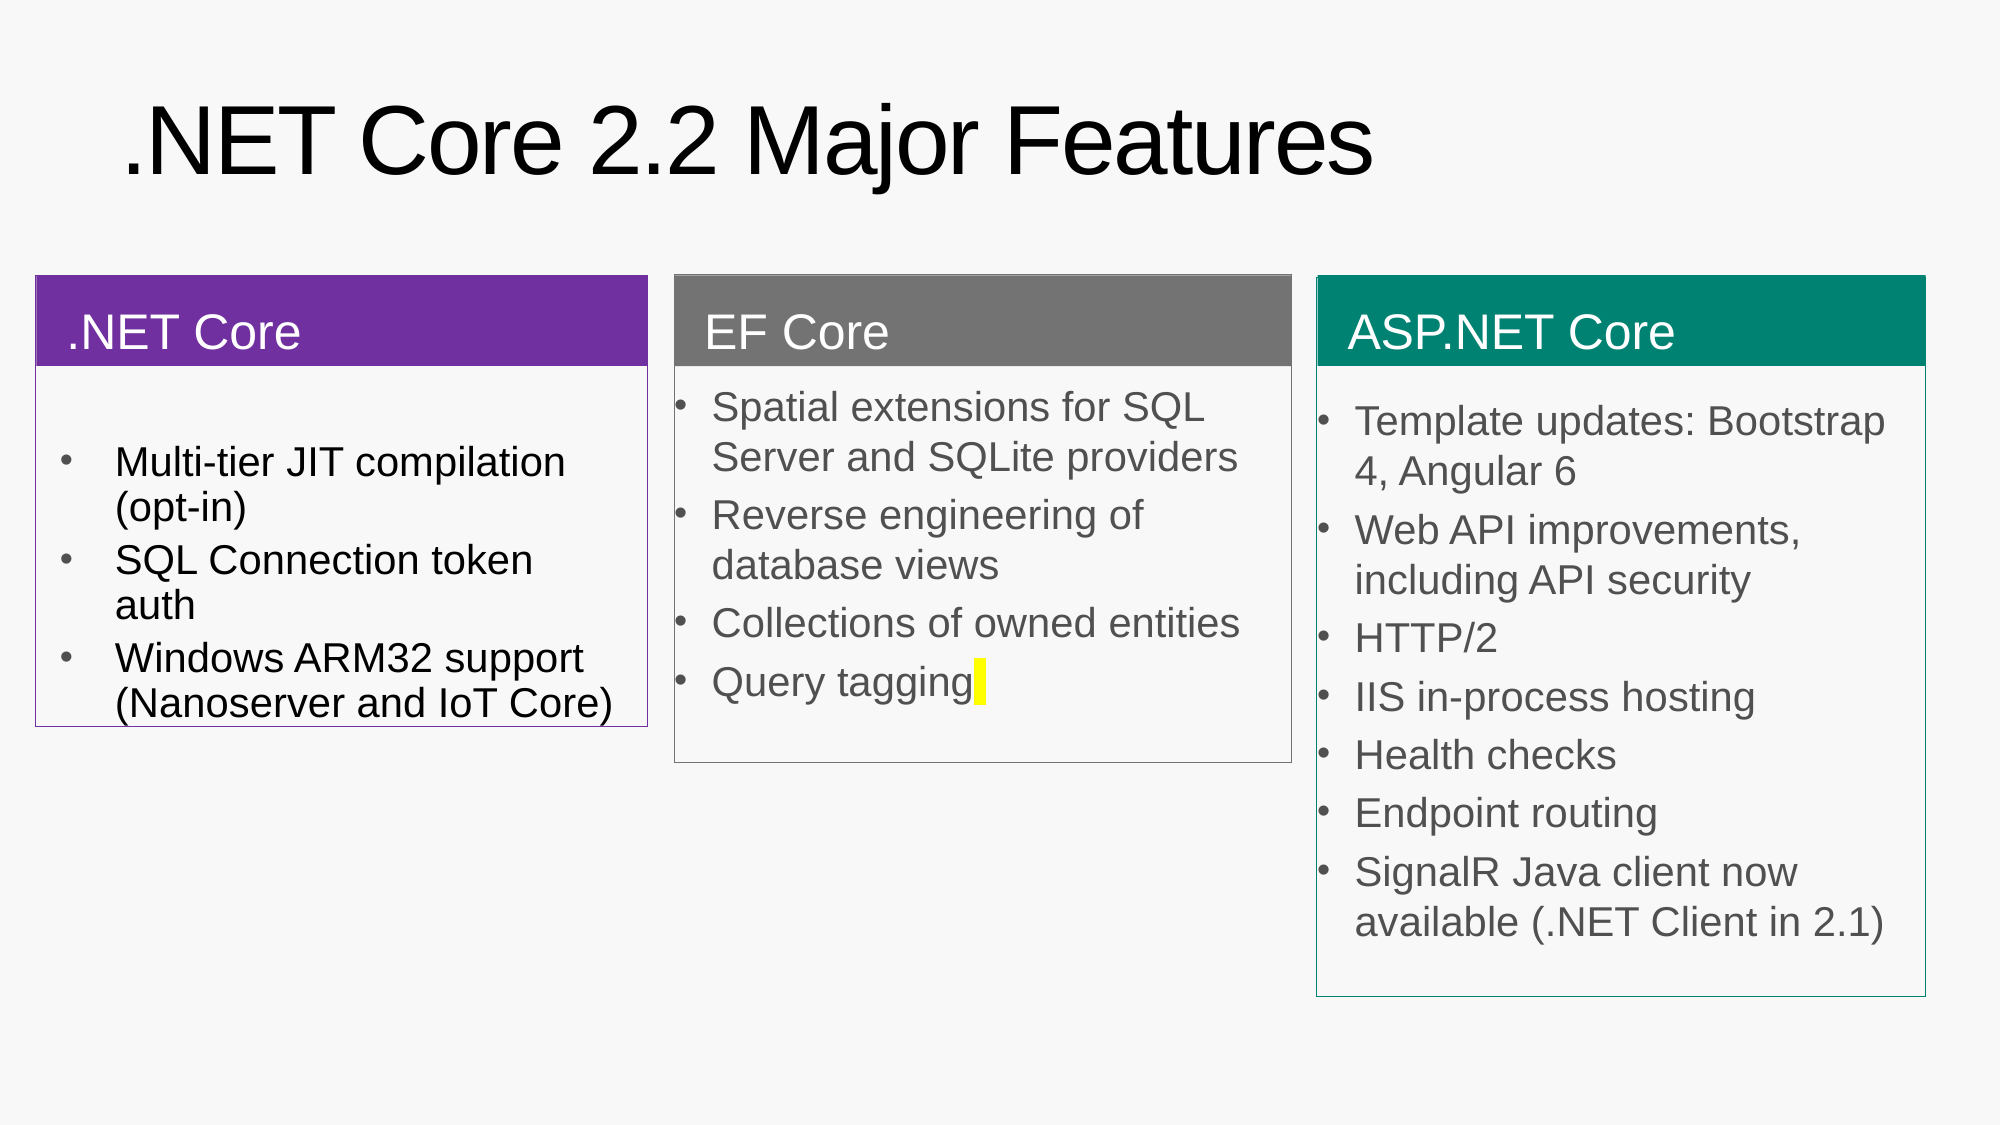

# .NET Core 2.2 Major Features

Spatial extensions for SQL Server and SQLite providers
Reverse engineering of database views
Collections of owned entities
Query tagging

.NET Core
ASP.NET Core

Multi-tier JIT compilation (opt-in)
SQL Connection token auth
Windows ARM32 support (Nanoserver and IoT Core)

EF Core

Template updates: Bootstrap 4, Angular 6
Web API improvements, including API security
HTTP/2
IIS in-process hosting
Health checks
Endpoint routing
SignalR Java client now available (.NET Client in 2.1)